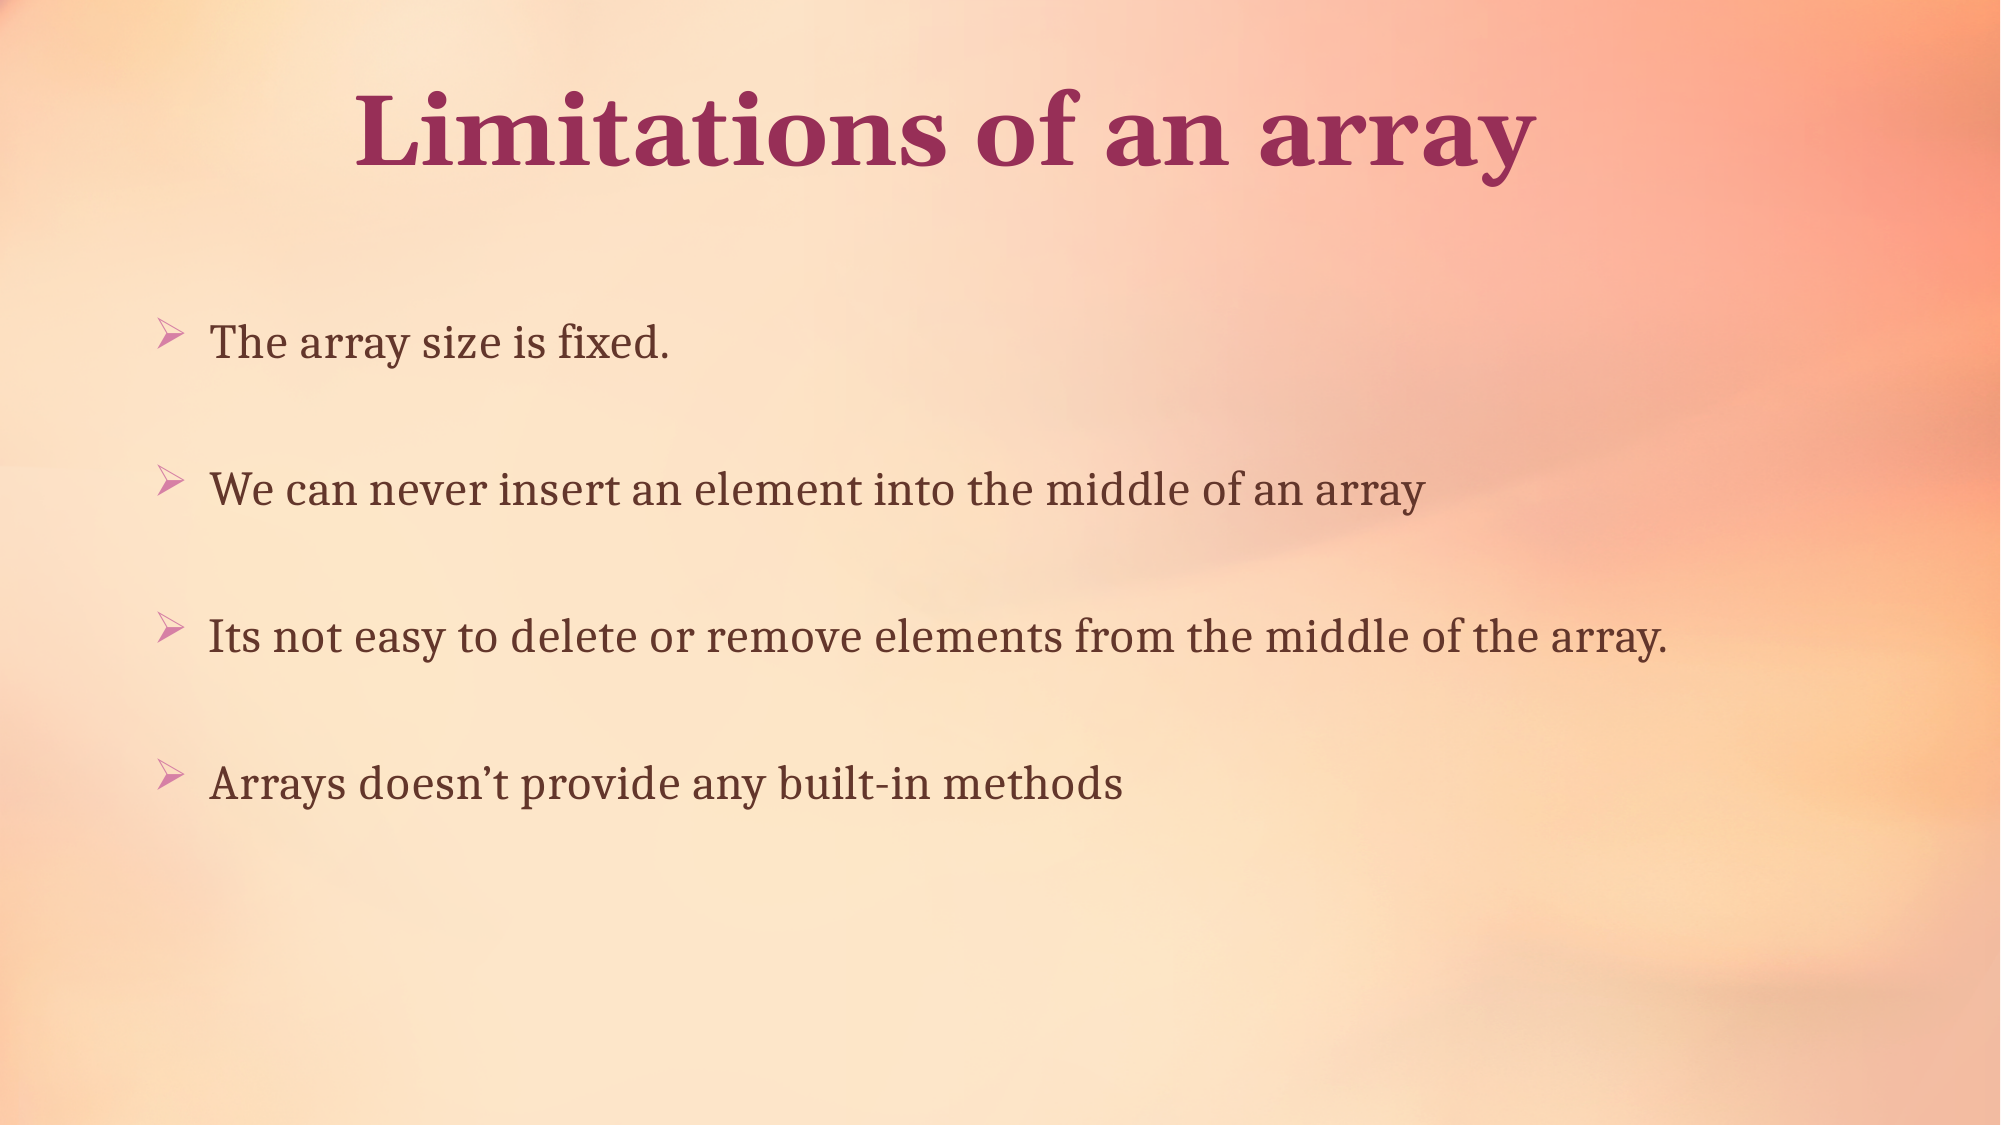

# Limitations of an array
The array size is fixed.
We can never insert an element into the middle of an array
Its not easy to delete or remove elements from the middle of the array.
Arrays doesn’t provide any built-in methods